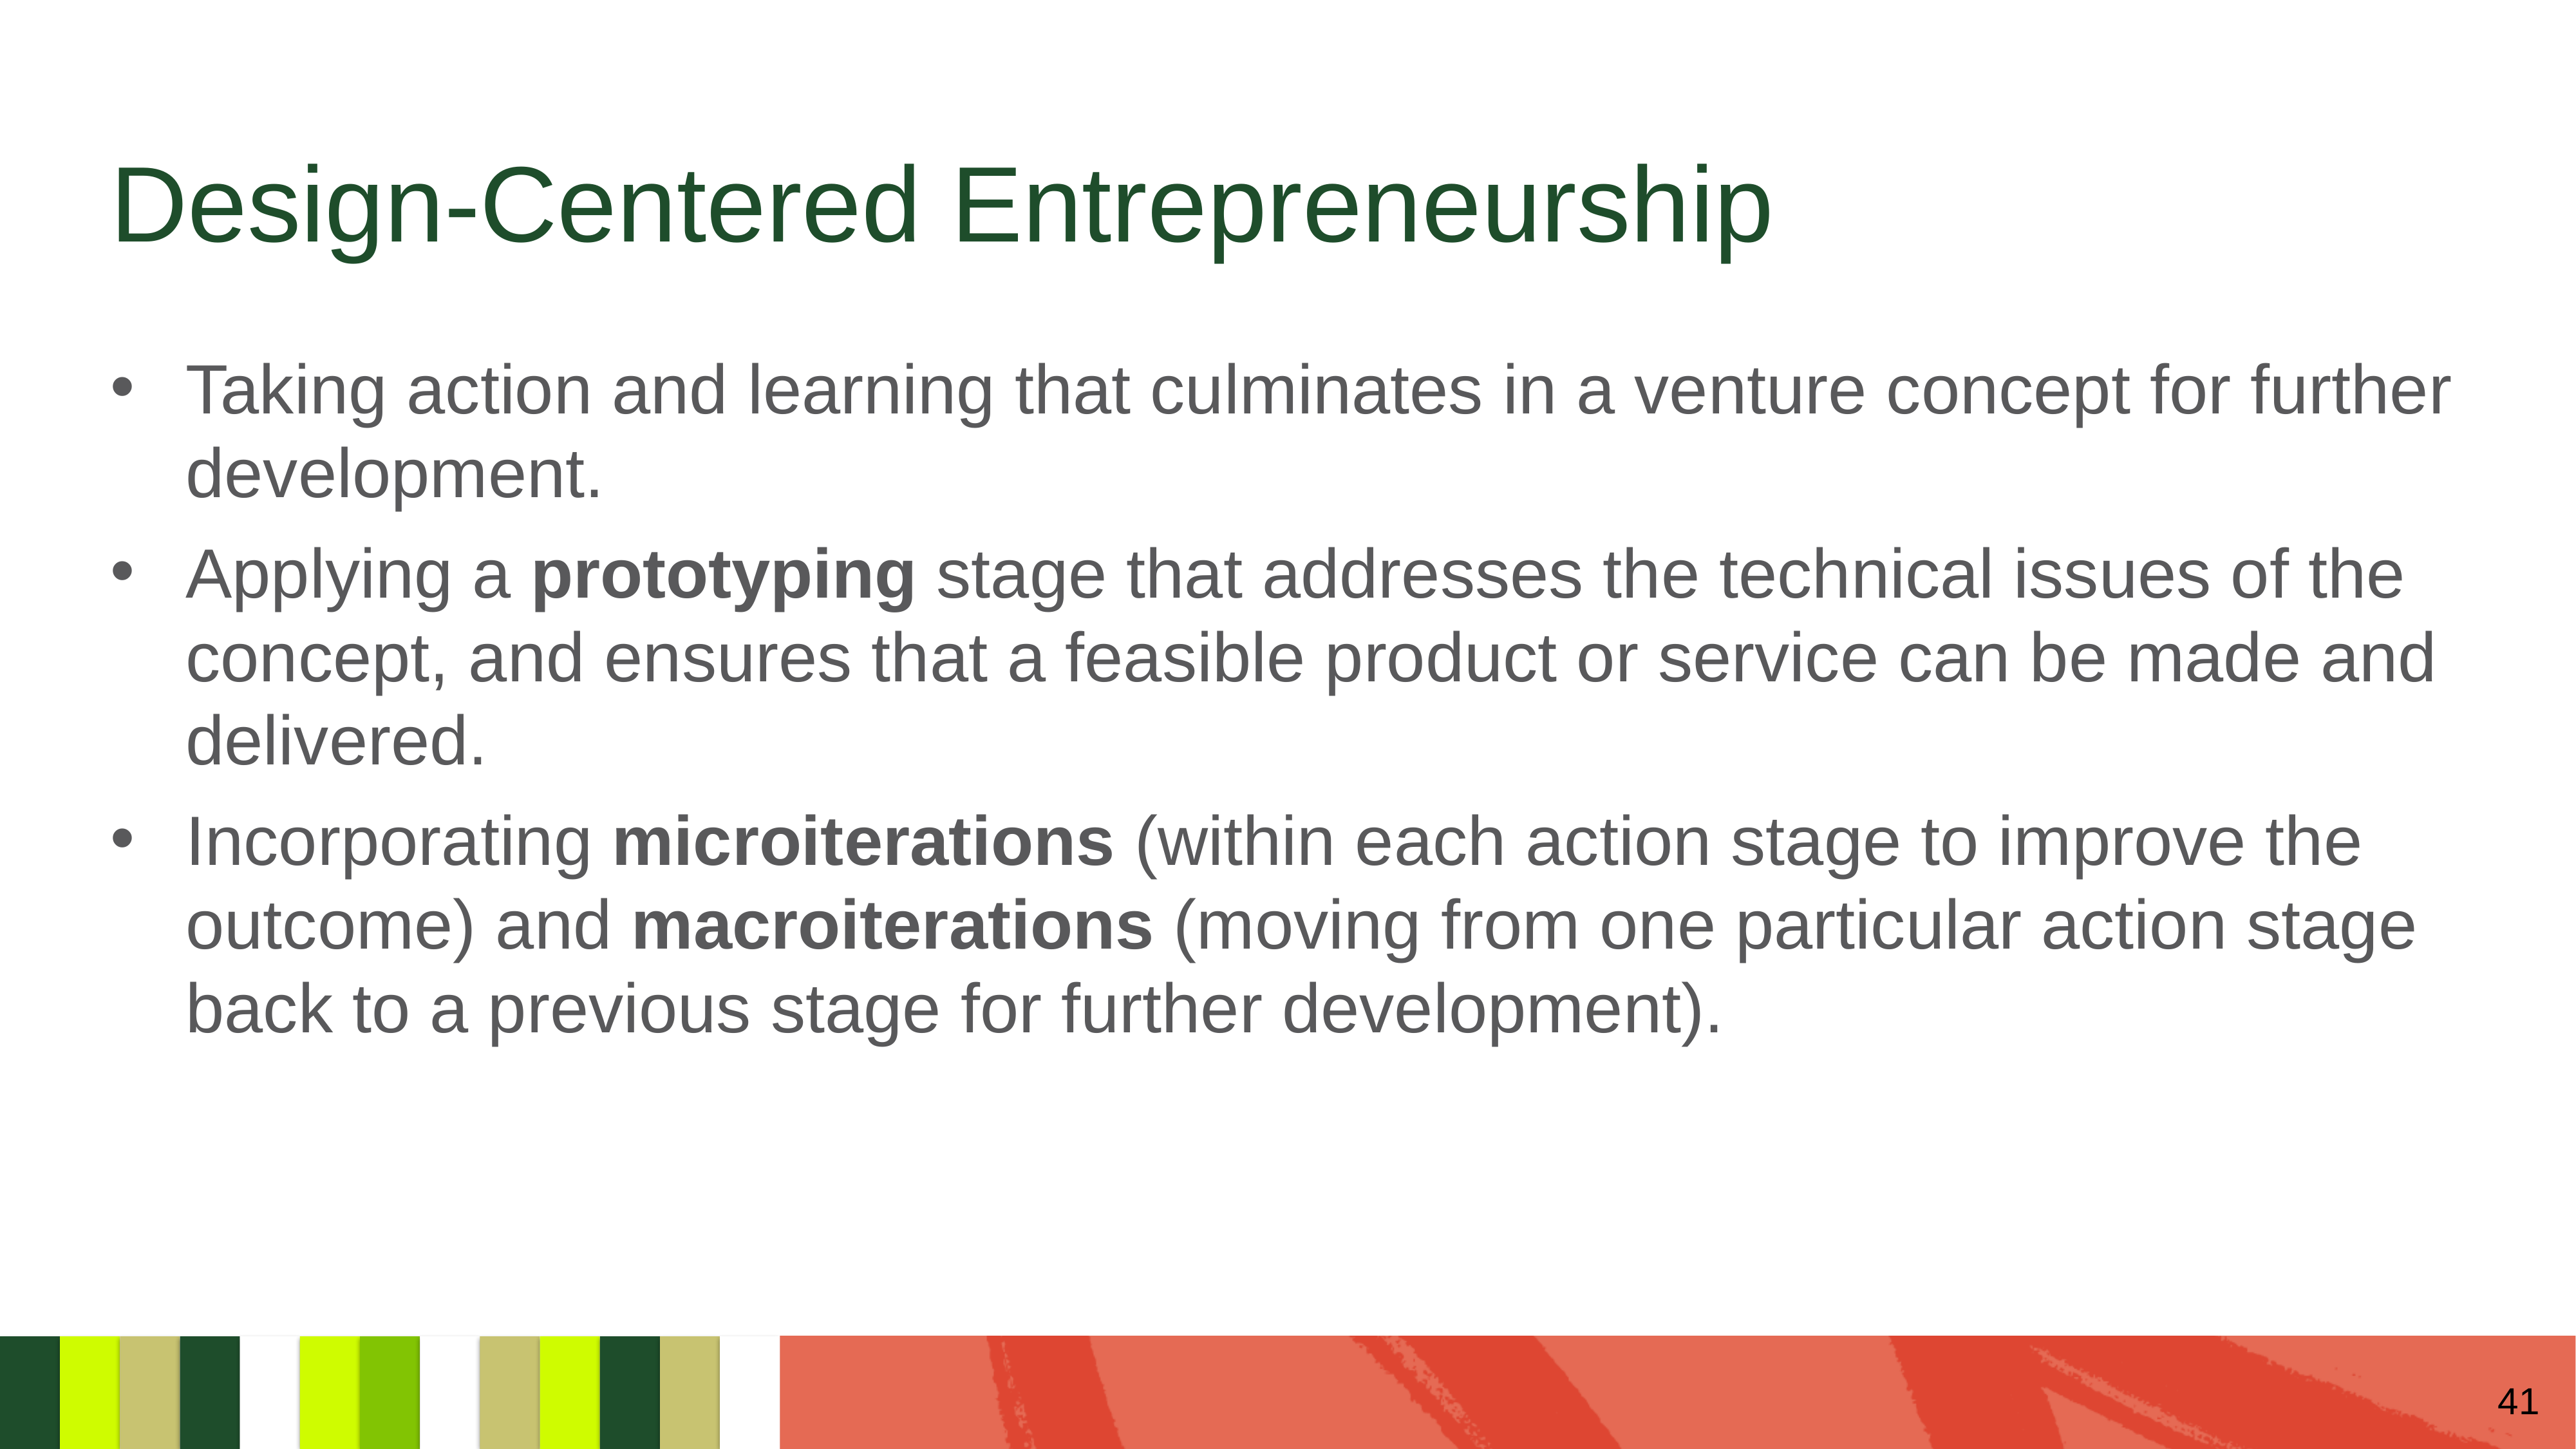

# Design-Centered Entrepreneurship
Taking action and learning that culminates in a venture concept for further development.
Applying a prototyping stage that addresses the technical issues of the concept, and ensures that a feasible product or service can be made and delivered.
Incorporating microiterations (within each action stage to improve the outcome) and macroiterations (moving from one particular action stage back to a previous stage for further development).
41